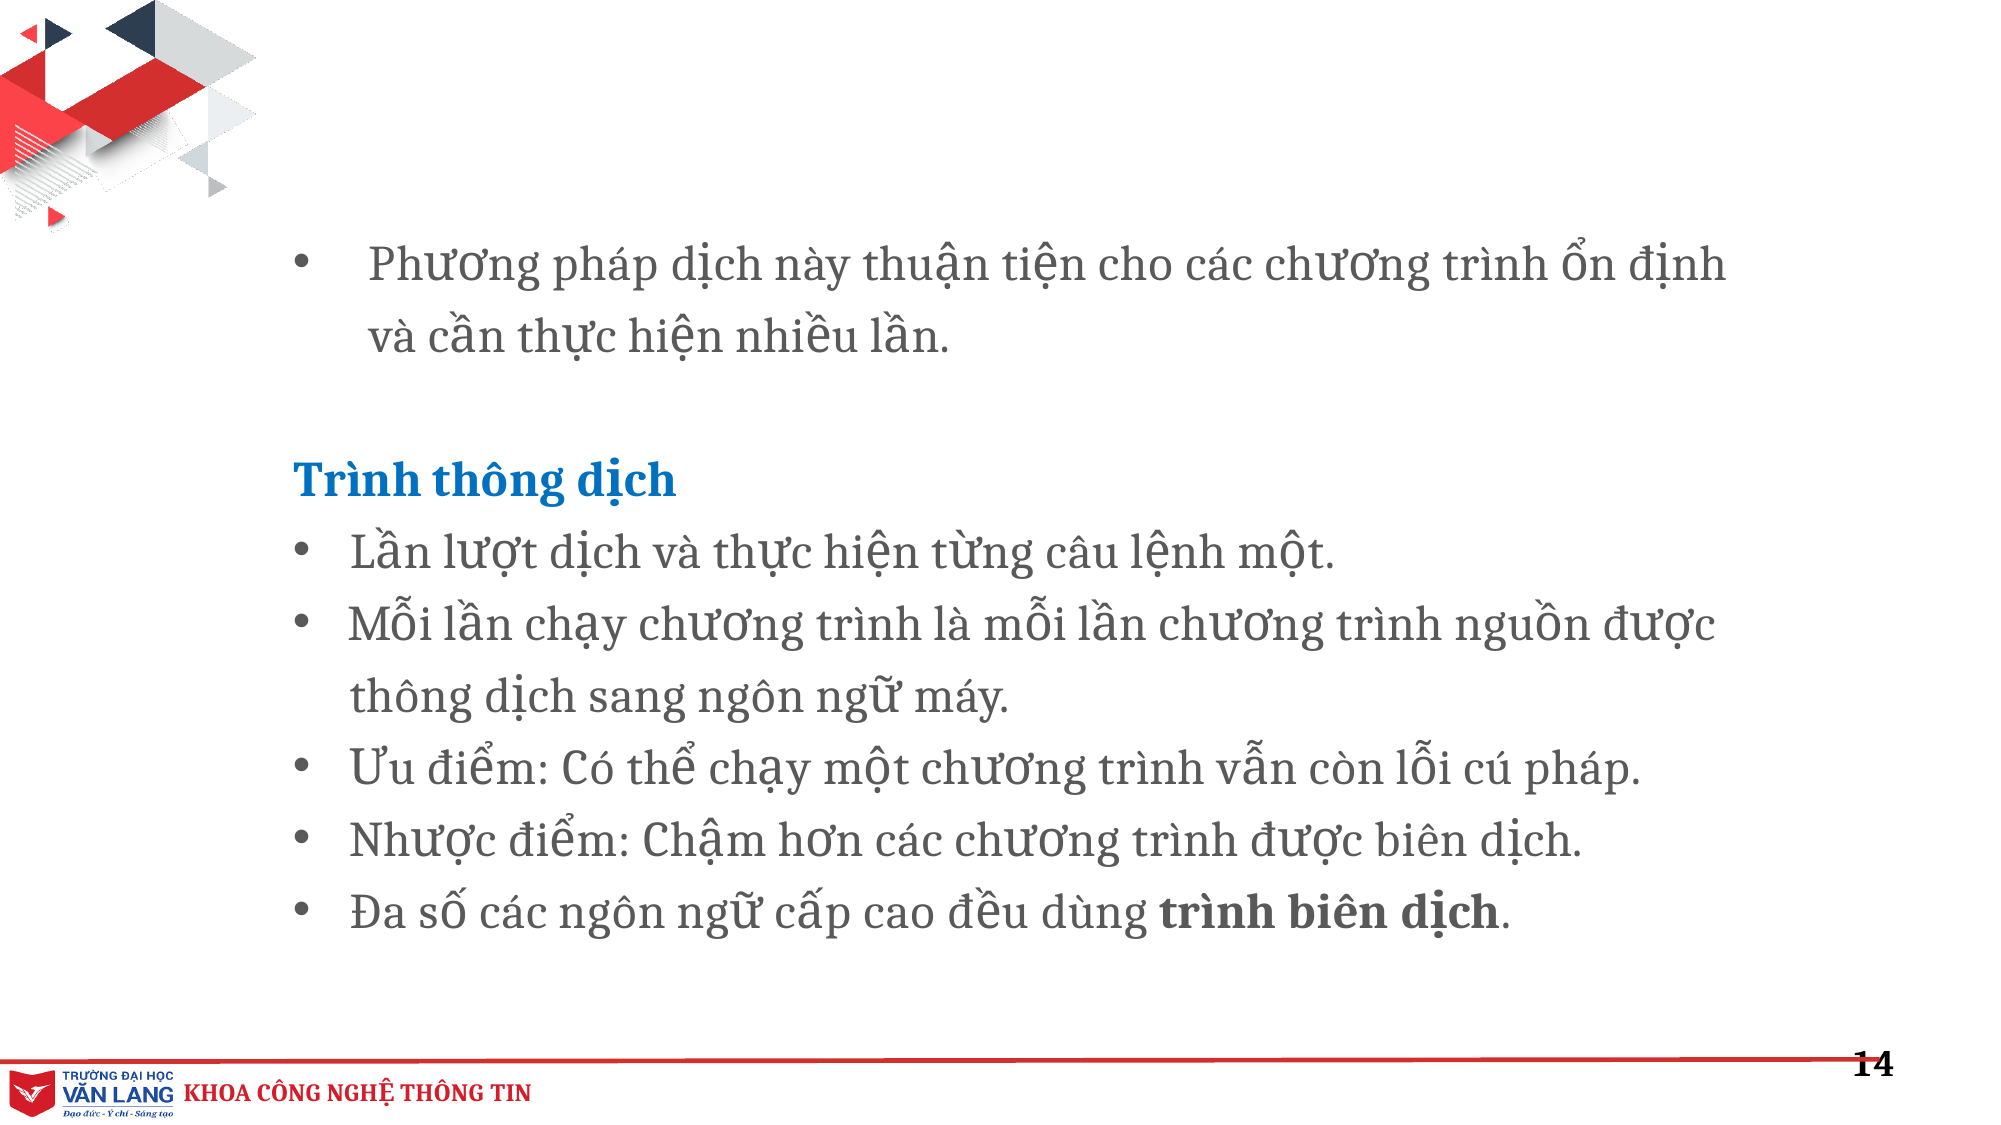

Phương pháp dịch này thuận tiện cho các chương trình ổn định và cần thực hiện nhiều lần.

Trình thông dịch
Lần lượt dịch và thực hiện từng câu lệnh một.
Mỗi lần chạy chương trình là mỗi lần chương trình nguồn được thông dịch sang ngôn ngữ máy.
Ưu điểm: Có thể chạy một chương trình vẫn còn lỗi cú pháp.
Nhược điểm: Chậm hơn các chương trình được biên dịch.
Đa số các ngôn ngữ cấp cao đều dùng trình biên dịch.